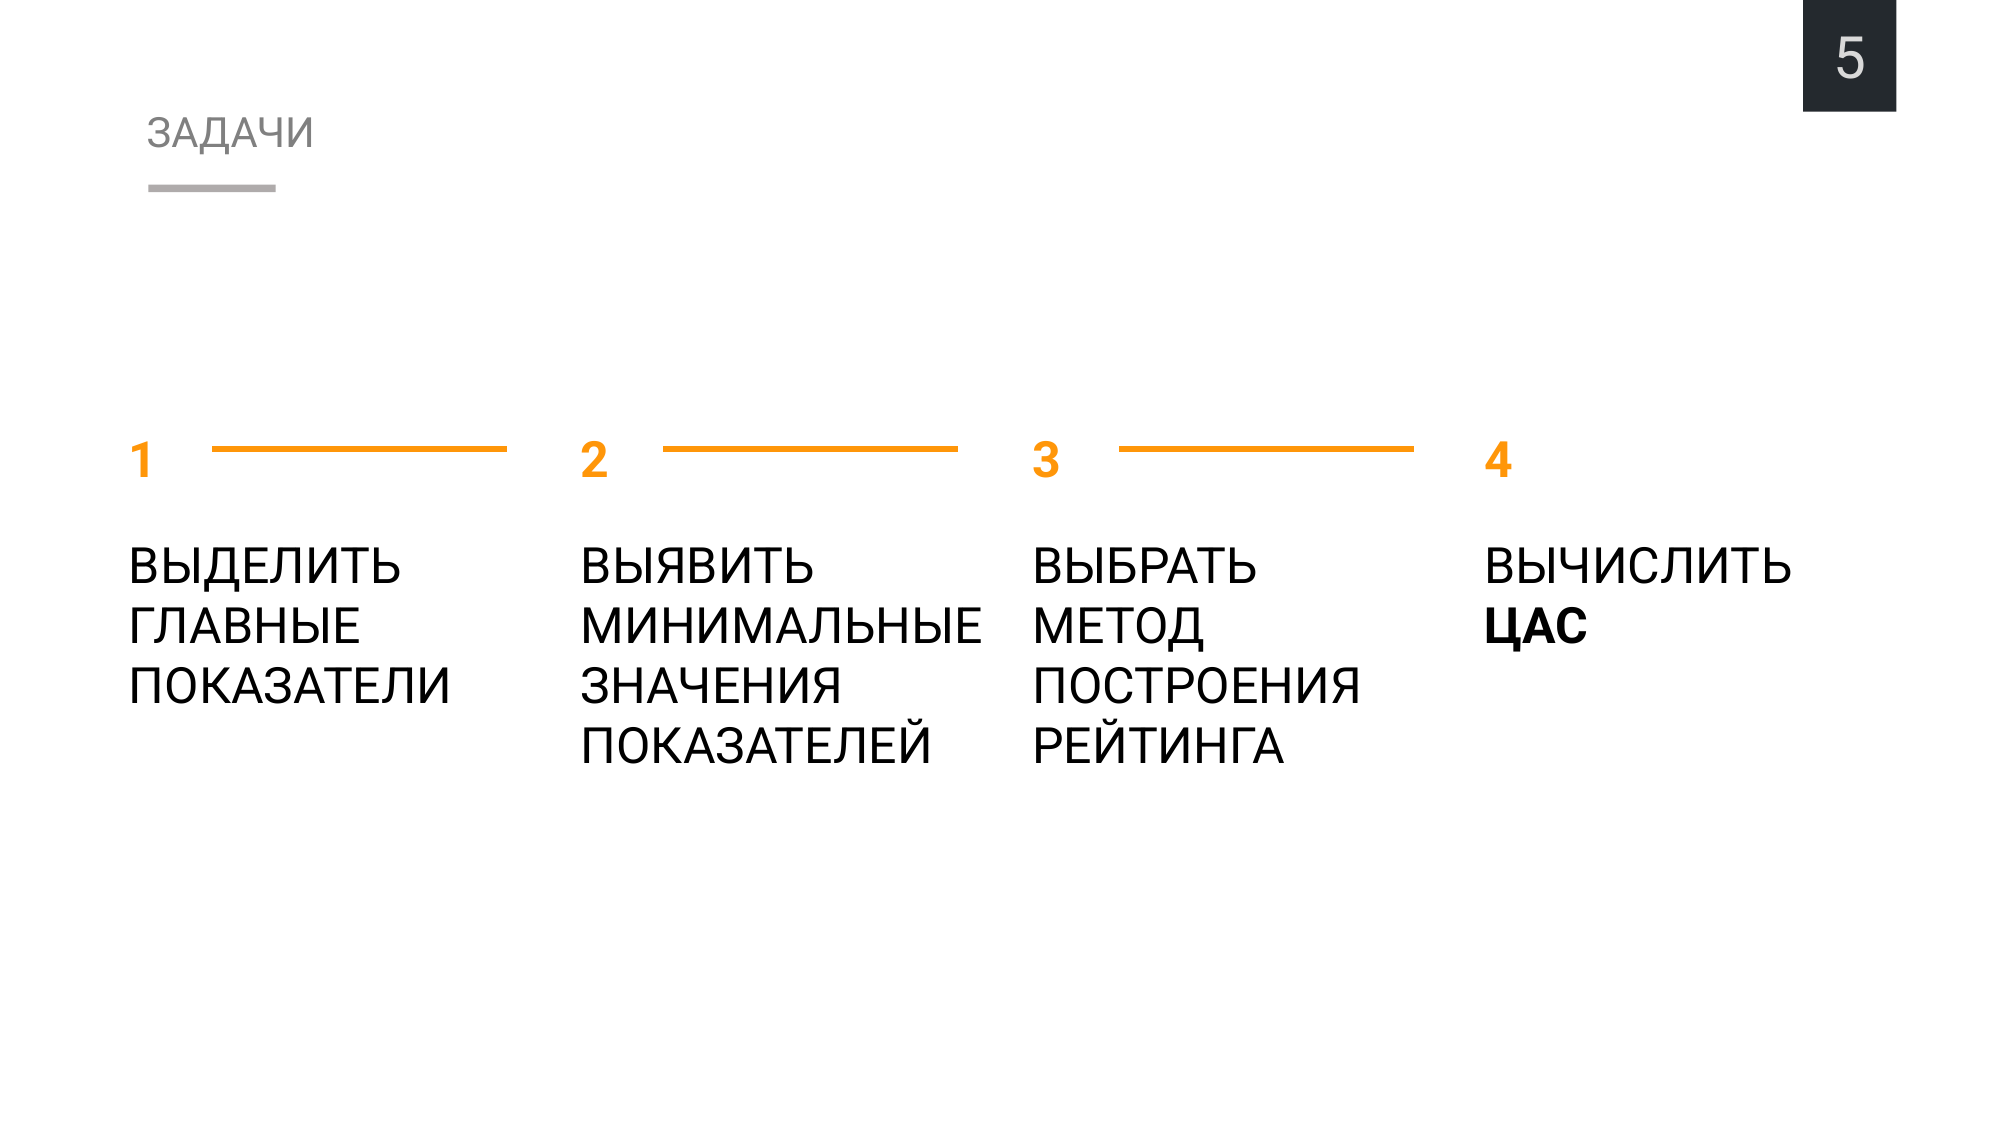

5
ЗАДАЧи

1

2

3

4
Выделить главные показатели

Выявить минимальные значения показателей

Выбрать
метод построения рейтинга

Вычислить
ЦАС